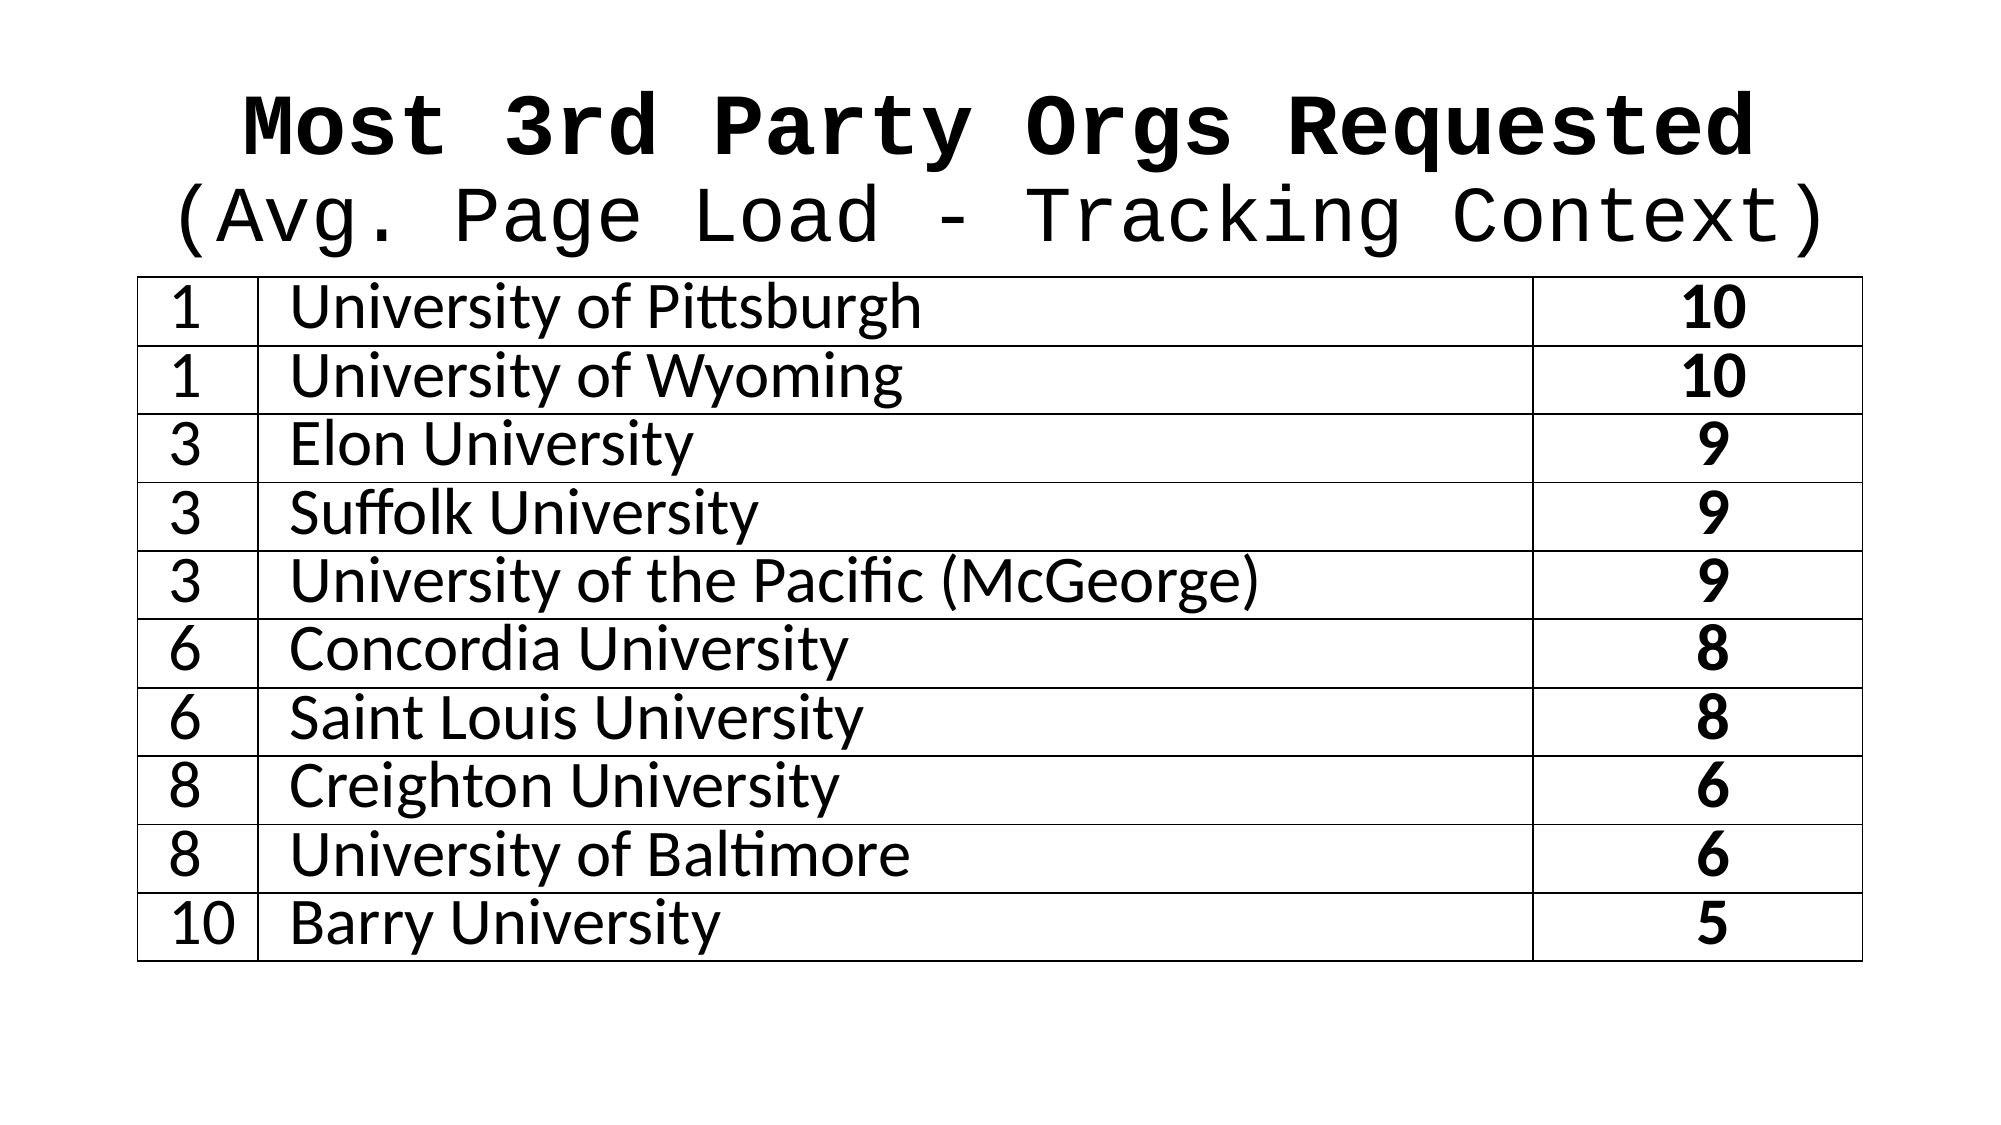

# Most 3rd Party Orgs Requested (Avg. Page Load - Tracking Context)
| 1 | University of Pittsburgh | 10 |
| --- | --- | --- |
| 1 | University of Wyoming | 10 |
| 3 | Elon University | 9 |
| 3 | Suffolk University | 9 |
| 3 | University of the Pacific (McGeorge) | 9 |
| 6 | Concordia University | 8 |
| 6 | Saint Louis University | 8 |
| 8 | Creighton University | 6 |
| 8 | University of Baltimore | 6 |
| 10 | Barry University | 5 |